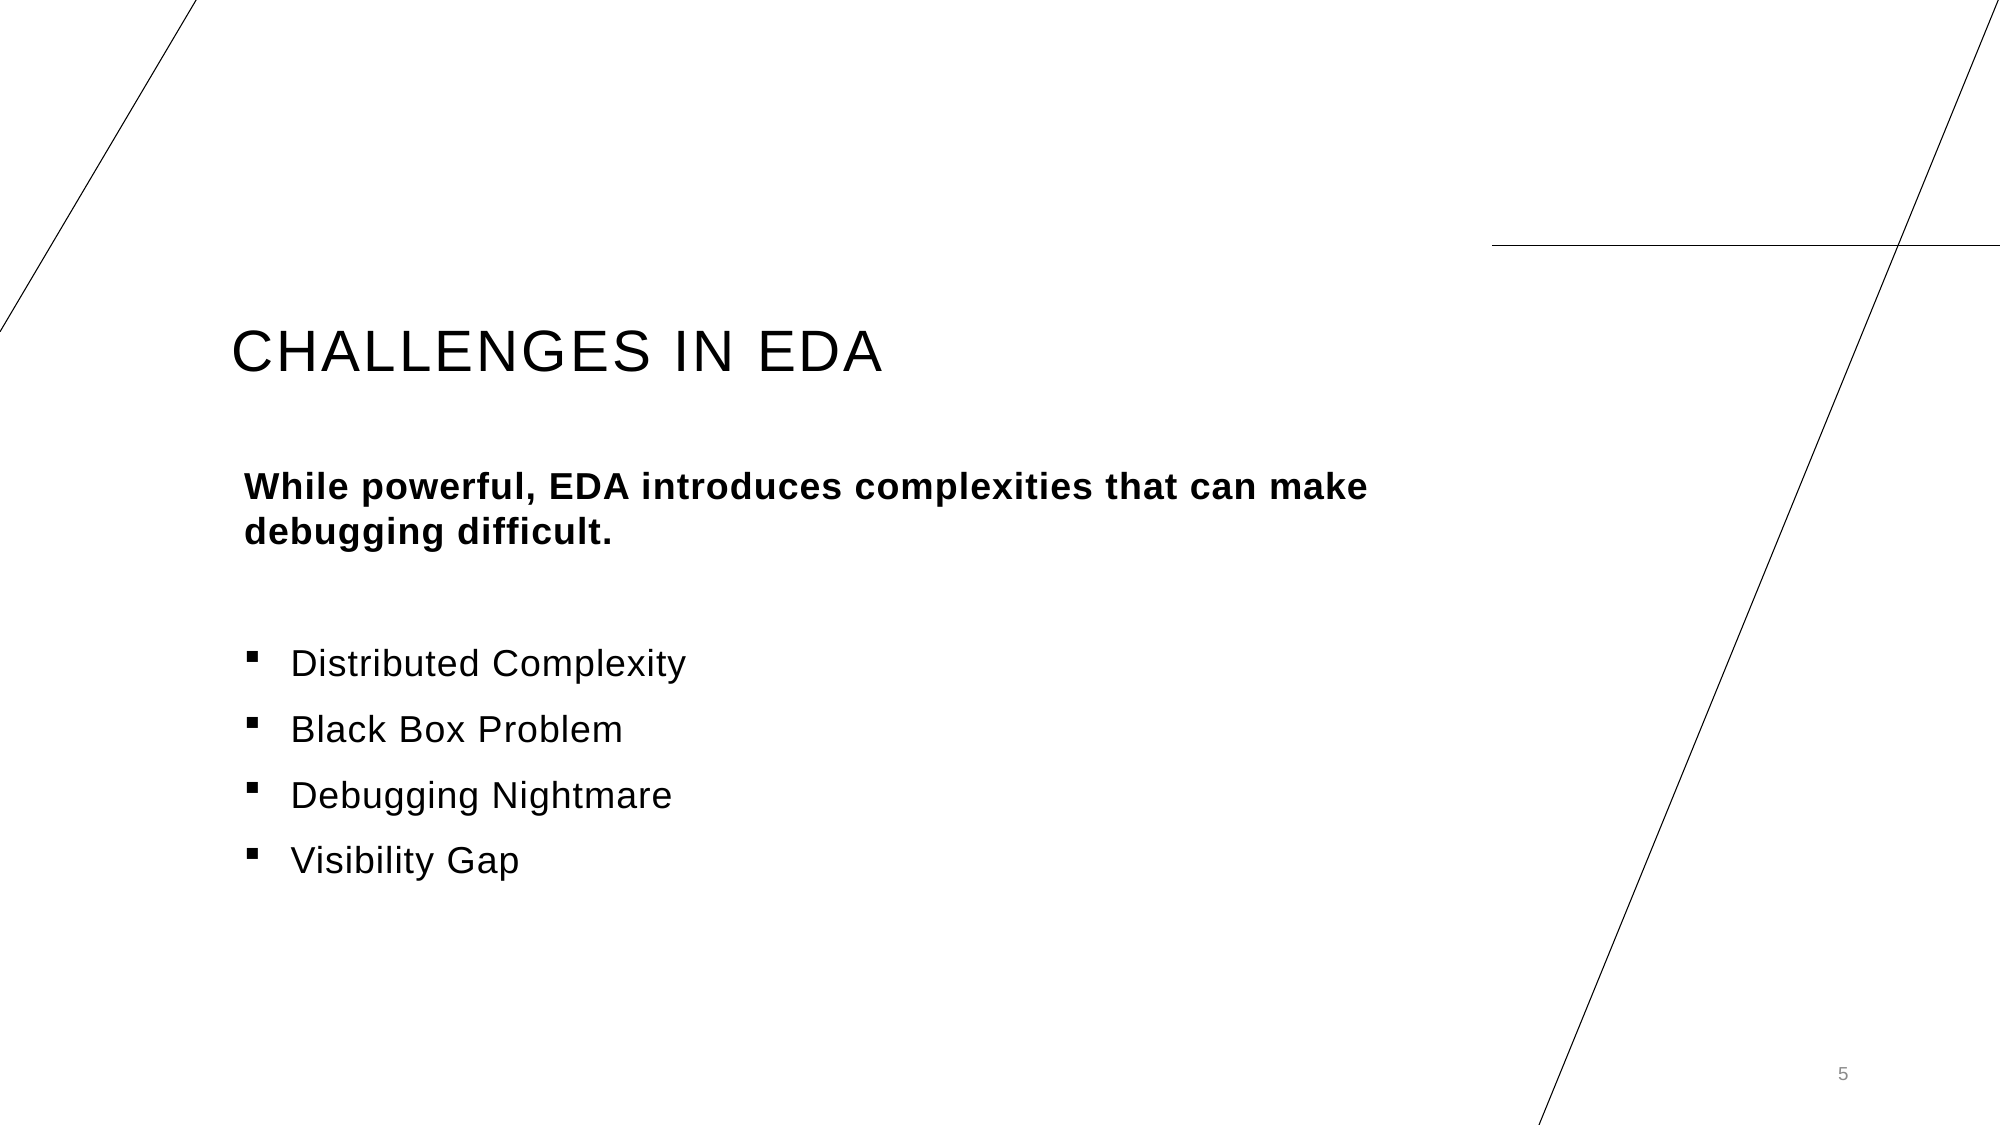

# Challenges in EDA
While powerful, EDA introduces complexities that can make debugging difficult.

Distributed Complexity
Black Box Problem
Debugging Nightmare
Visibility Gap
5